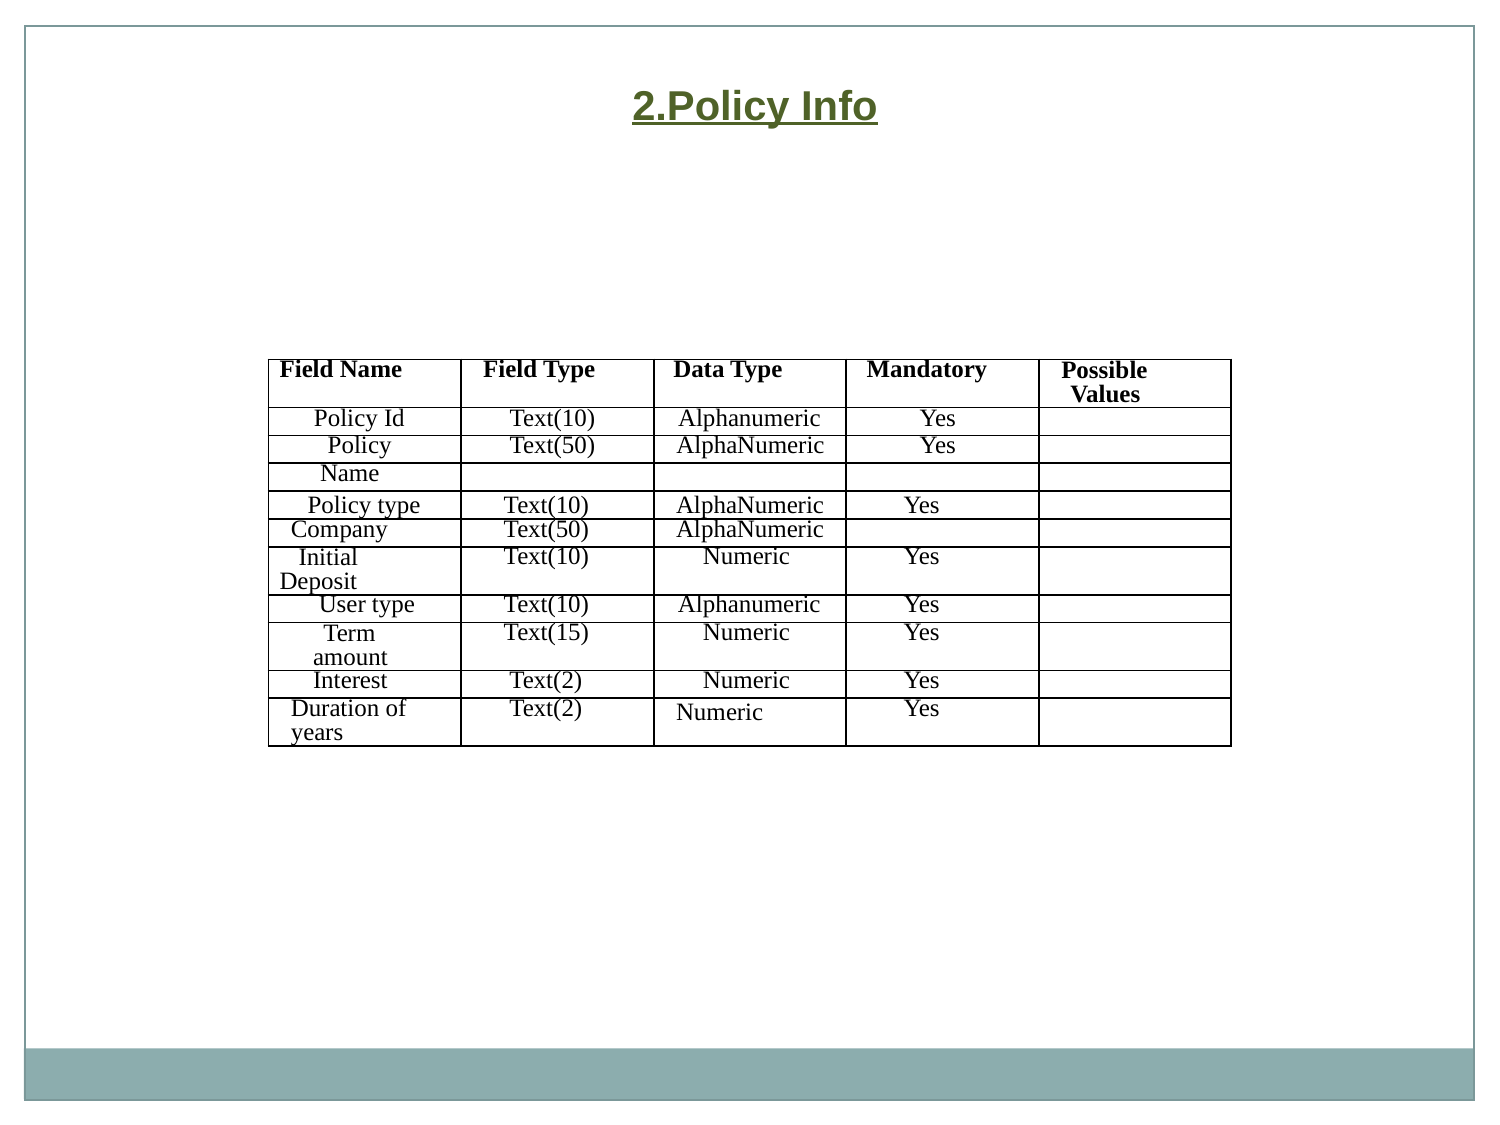

2.Policy Info

| Field Name | Field Type | Data Type | Mandatory | Possible Values |
| --- | --- | --- | --- | --- |
| Policy Id | Text(10) | Alphanumeric | Yes |  |
| Policy | Text(50) | AlphaNumeric | Yes |  |
| Name |  |  |  |  |
| Policy type | Text(10) | AlphaNumeric | Yes |  |
| Company | Text(50) | AlphaNumeric |  |  |
| Initial Deposit | Text(10) | Numeric | Yes |  |
| User type | Text(10) | Alphanumeric | Yes |  |
| Term amount | Text(15) | Numeric | Yes |  |
| Interest | Text(2) | Numeric | Yes |  |
| Duration of years | Text(2) | Numeric | Yes |  |